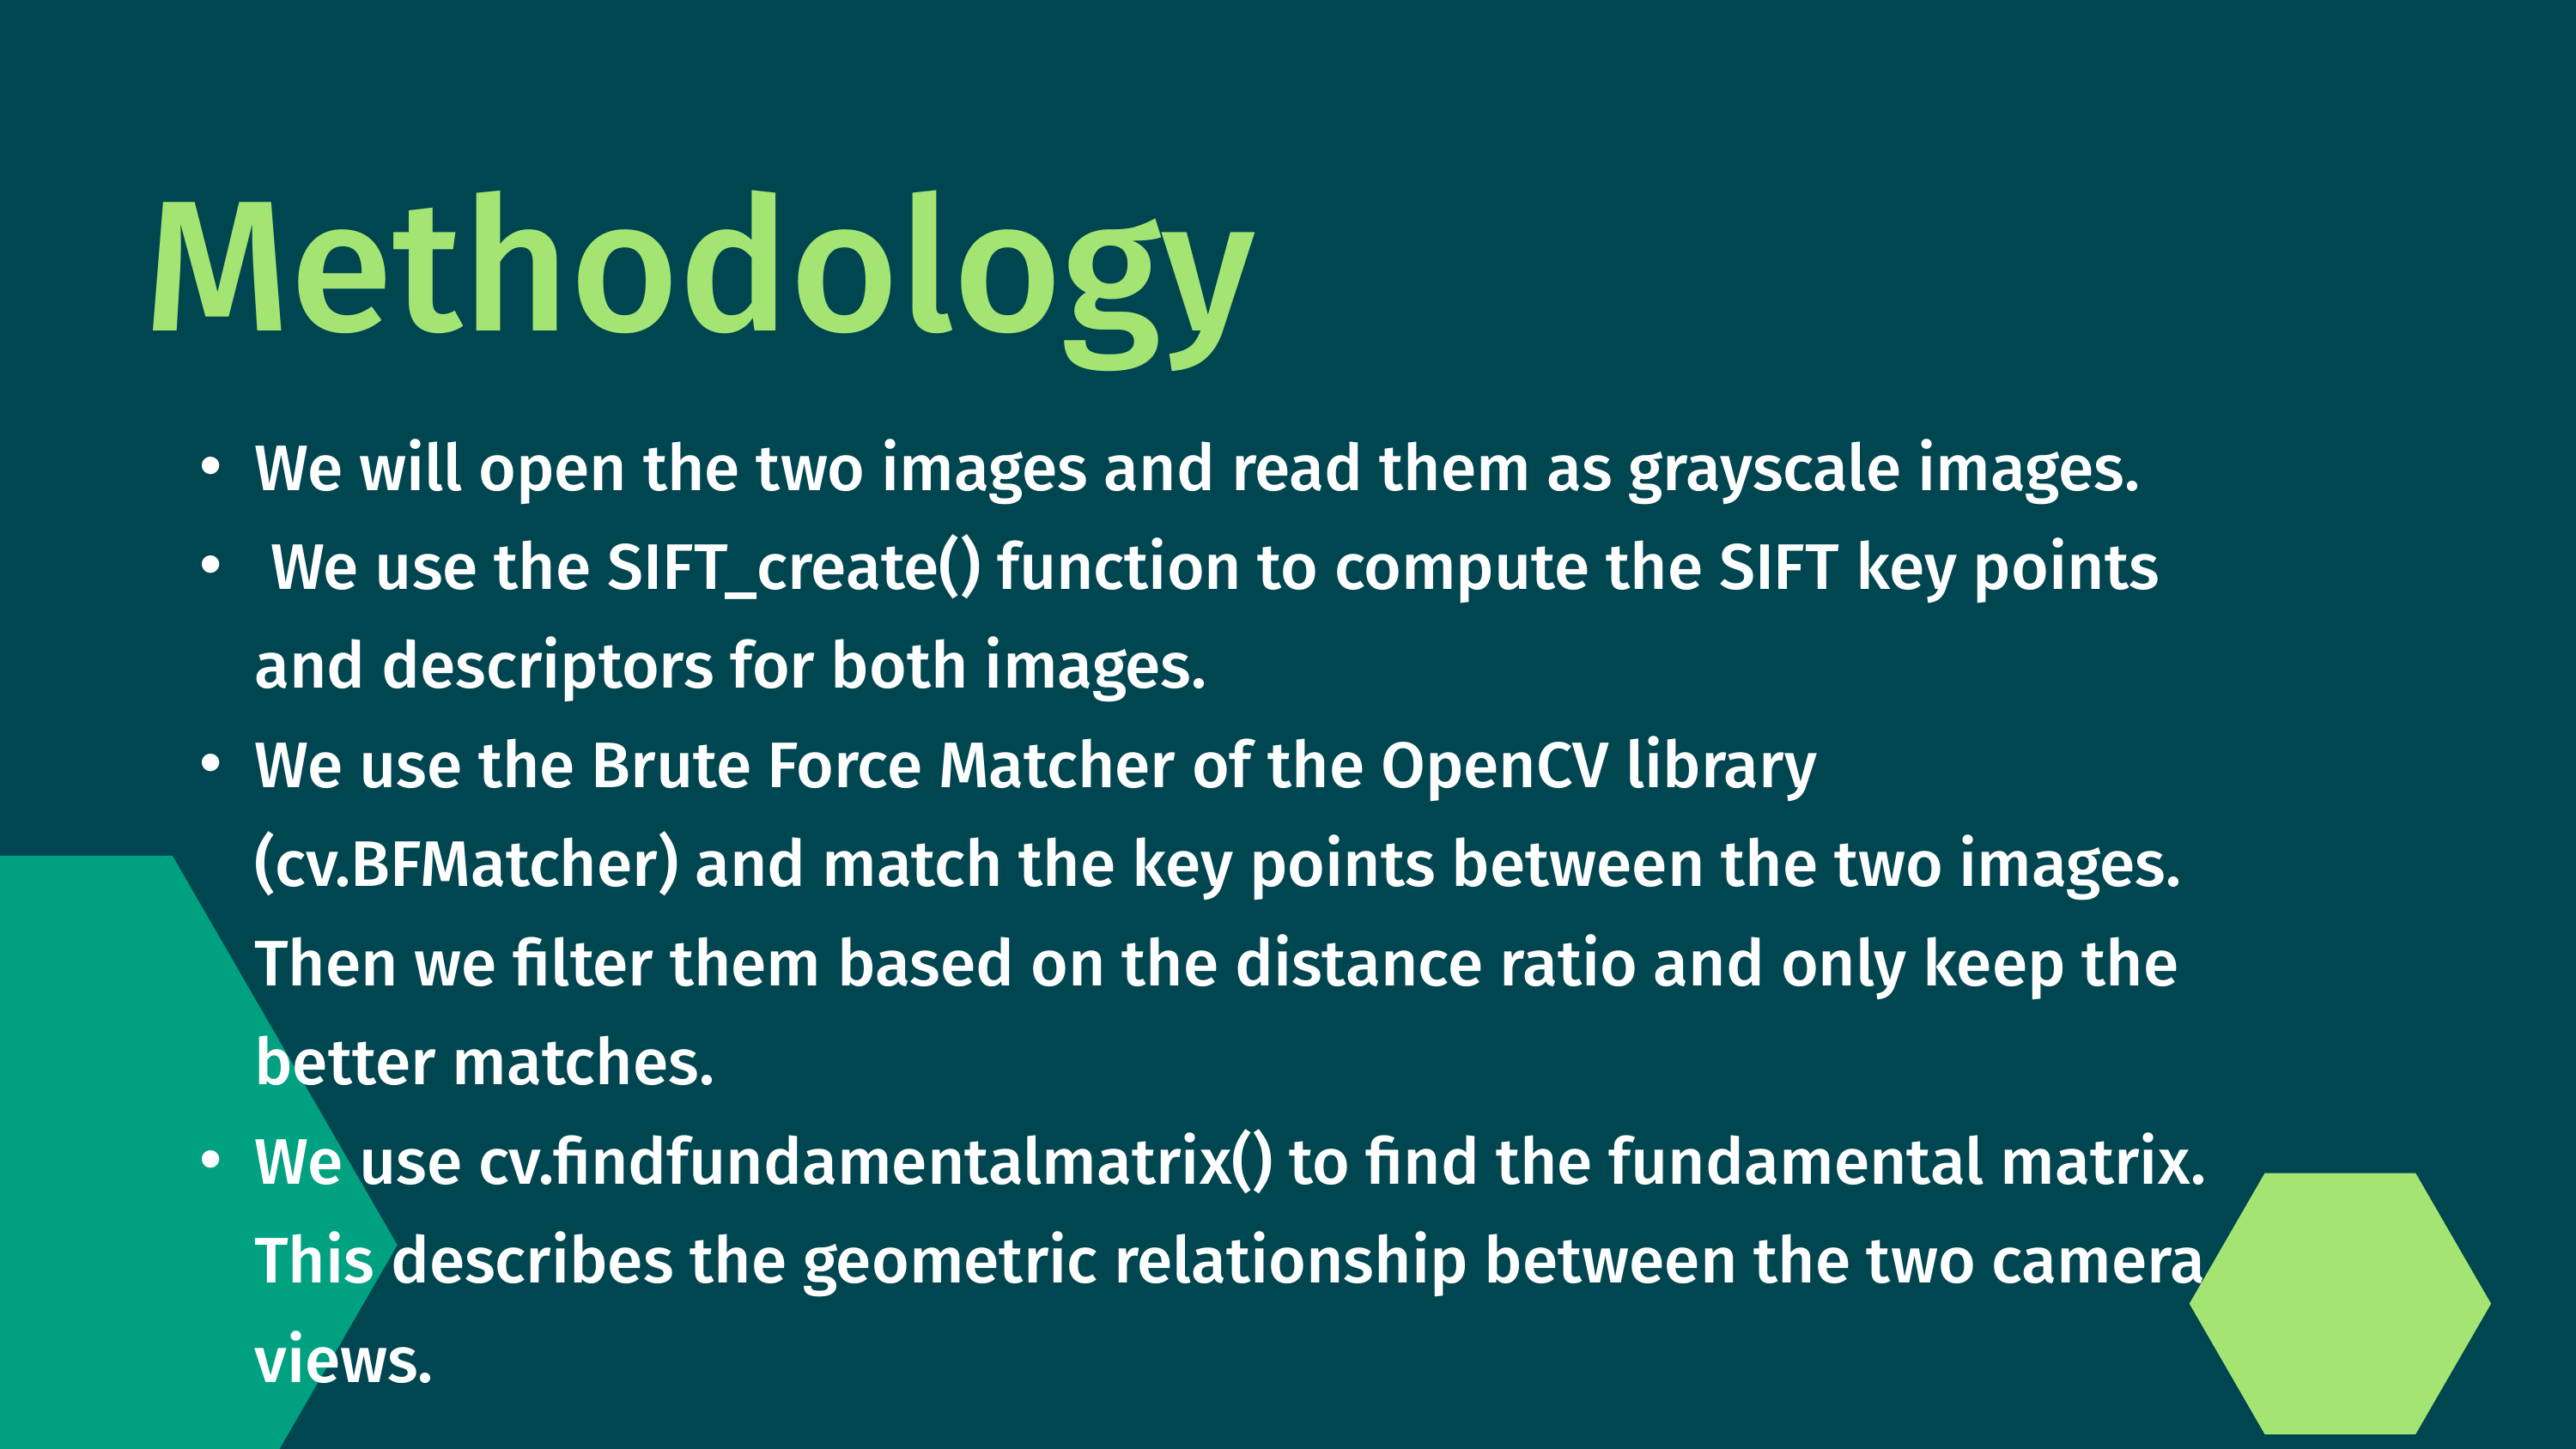

Methodology
We will open the two images and read them as grayscale images.
 We use the SIFT_create() function to compute the SIFT key points and descriptors for both images.
We use the Brute Force Matcher of the OpenCV library (cv.BFMatcher) and match the key points between the two images. Then we filter them based on the distance ratio and only keep the better matches.
We use cv.findfundamentalmatrix() to find the fundamental matrix.  This describes the geometric relationship between the two camera views.